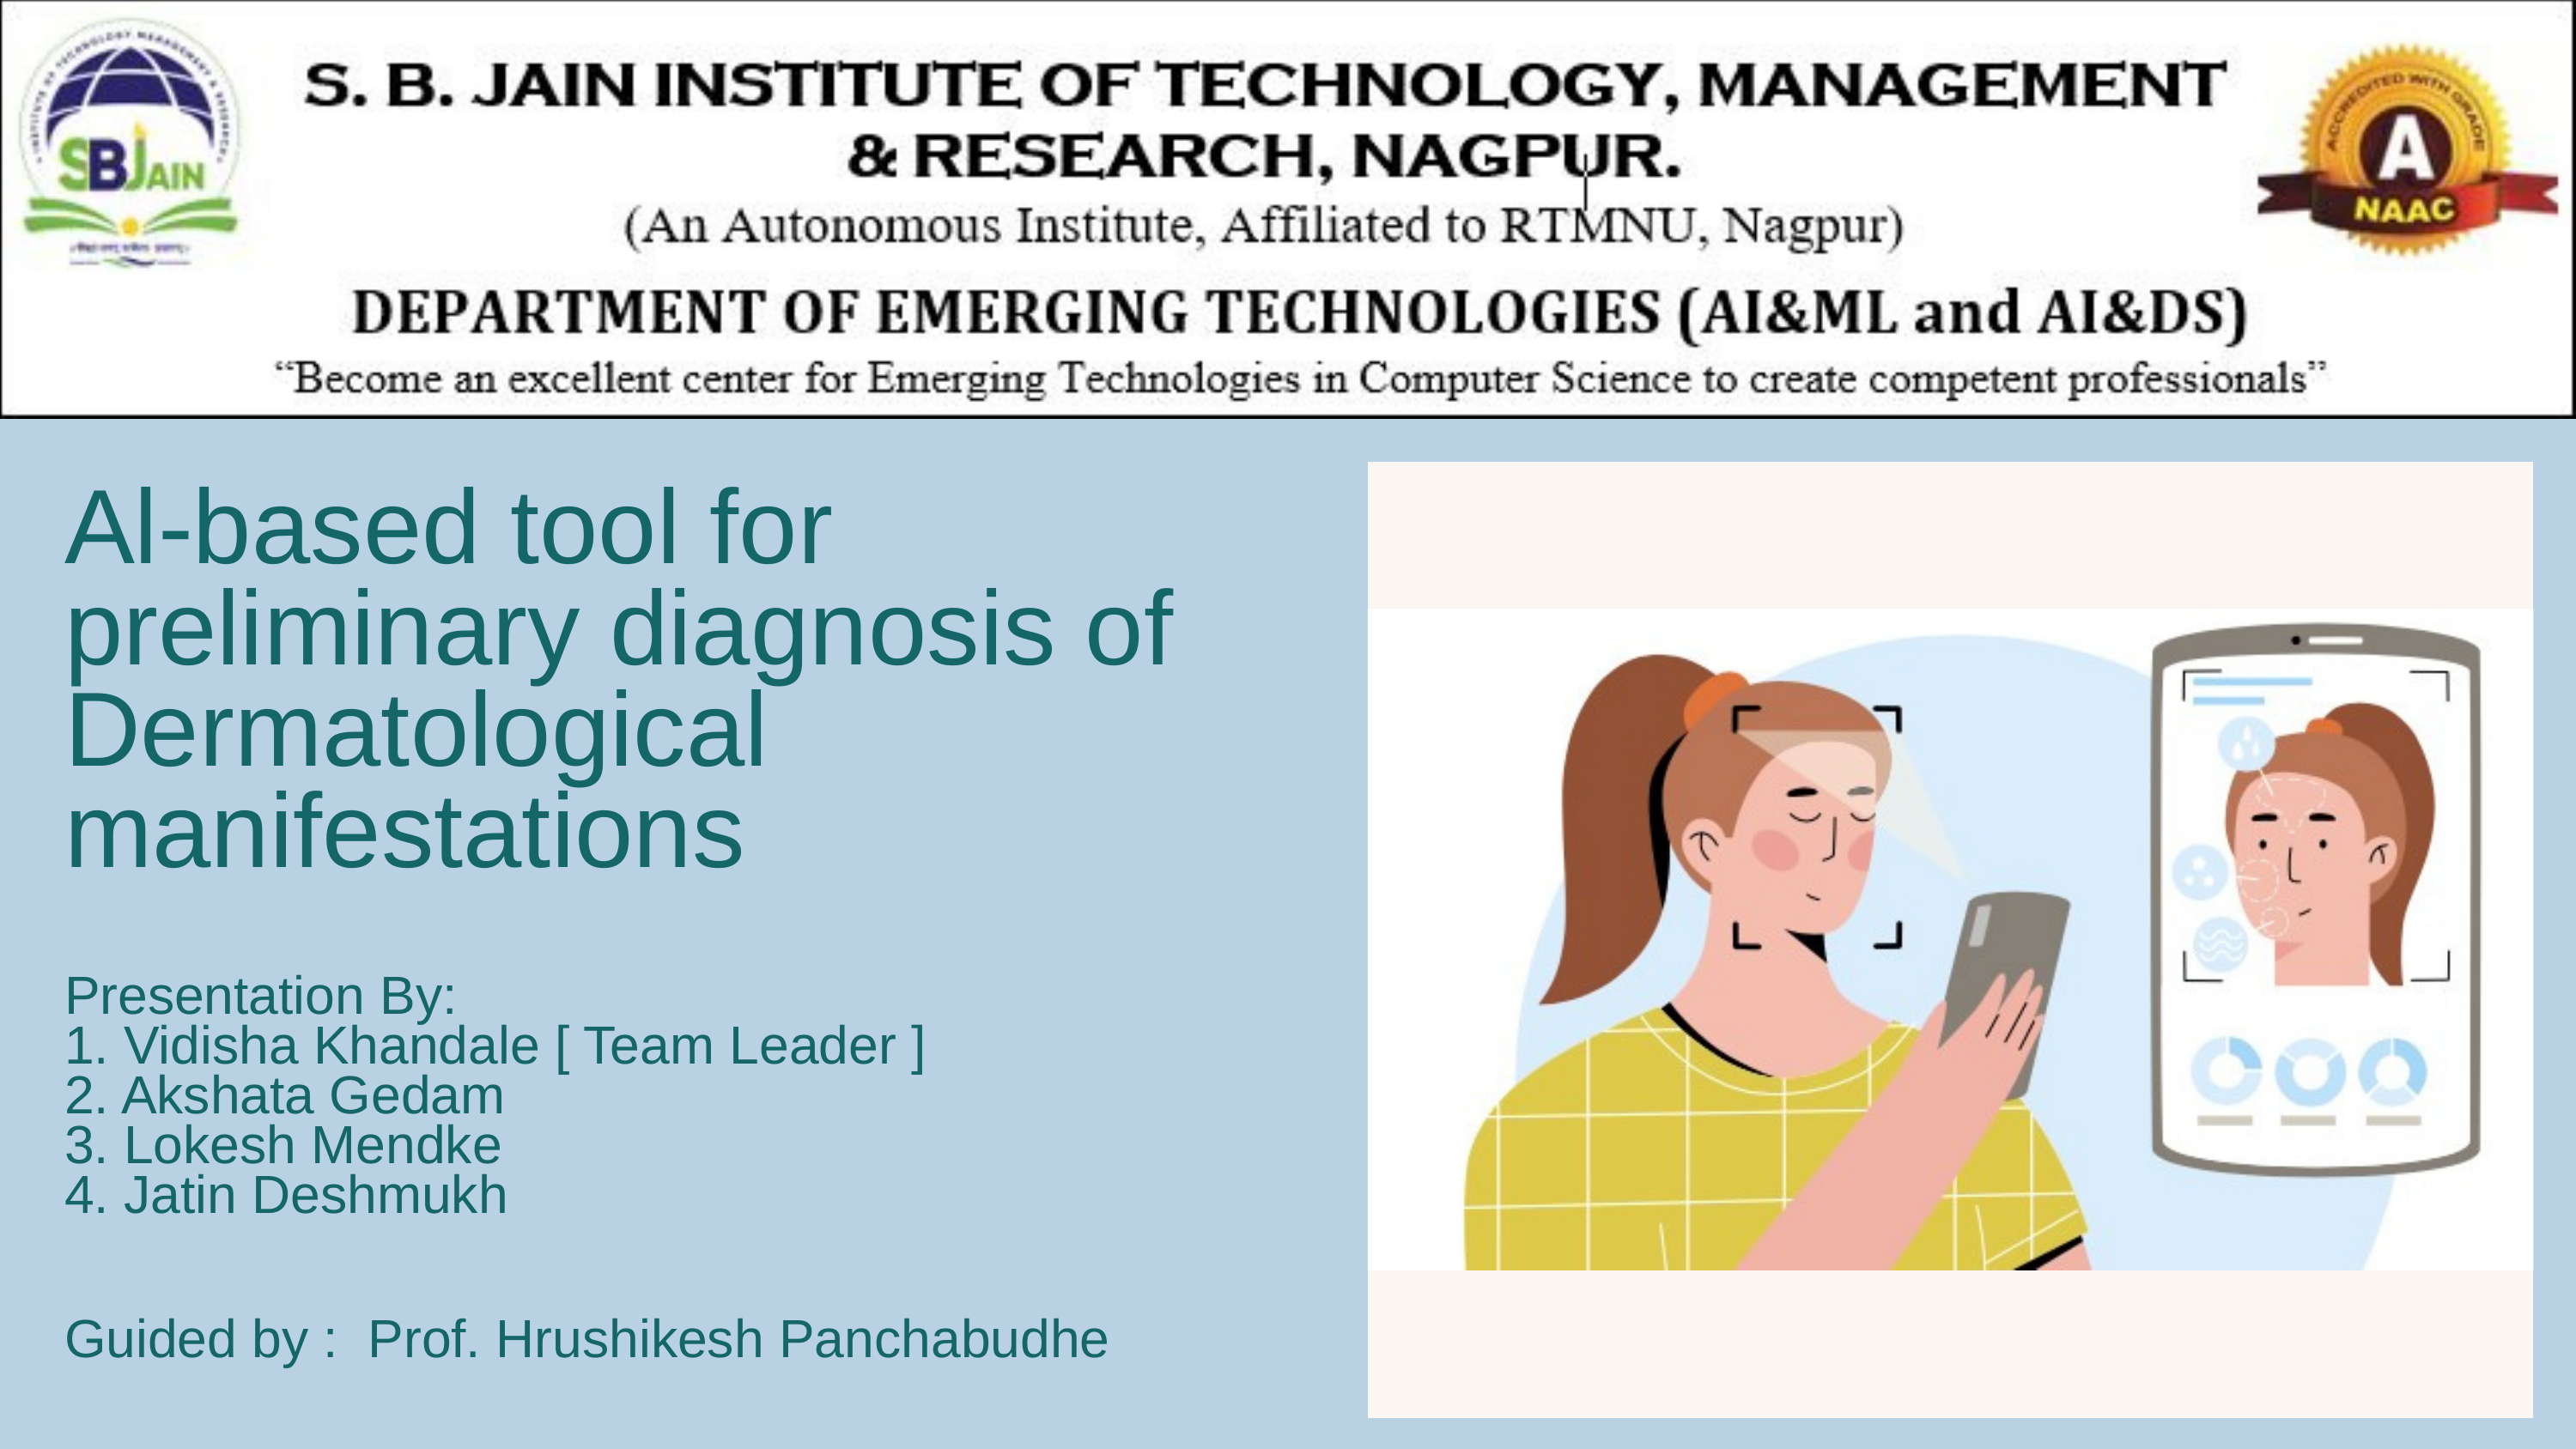

Al-based tool for preliminary diagnosis of Dermatological manifestations

Presentation By:
1. Vidisha Khandale [ Team Leader ]
2. Akshata Gedam
3. Lokesh Mendke
4. Jatin Deshmukh
Guided by :  Prof. Hrushikesh Panchabudhe